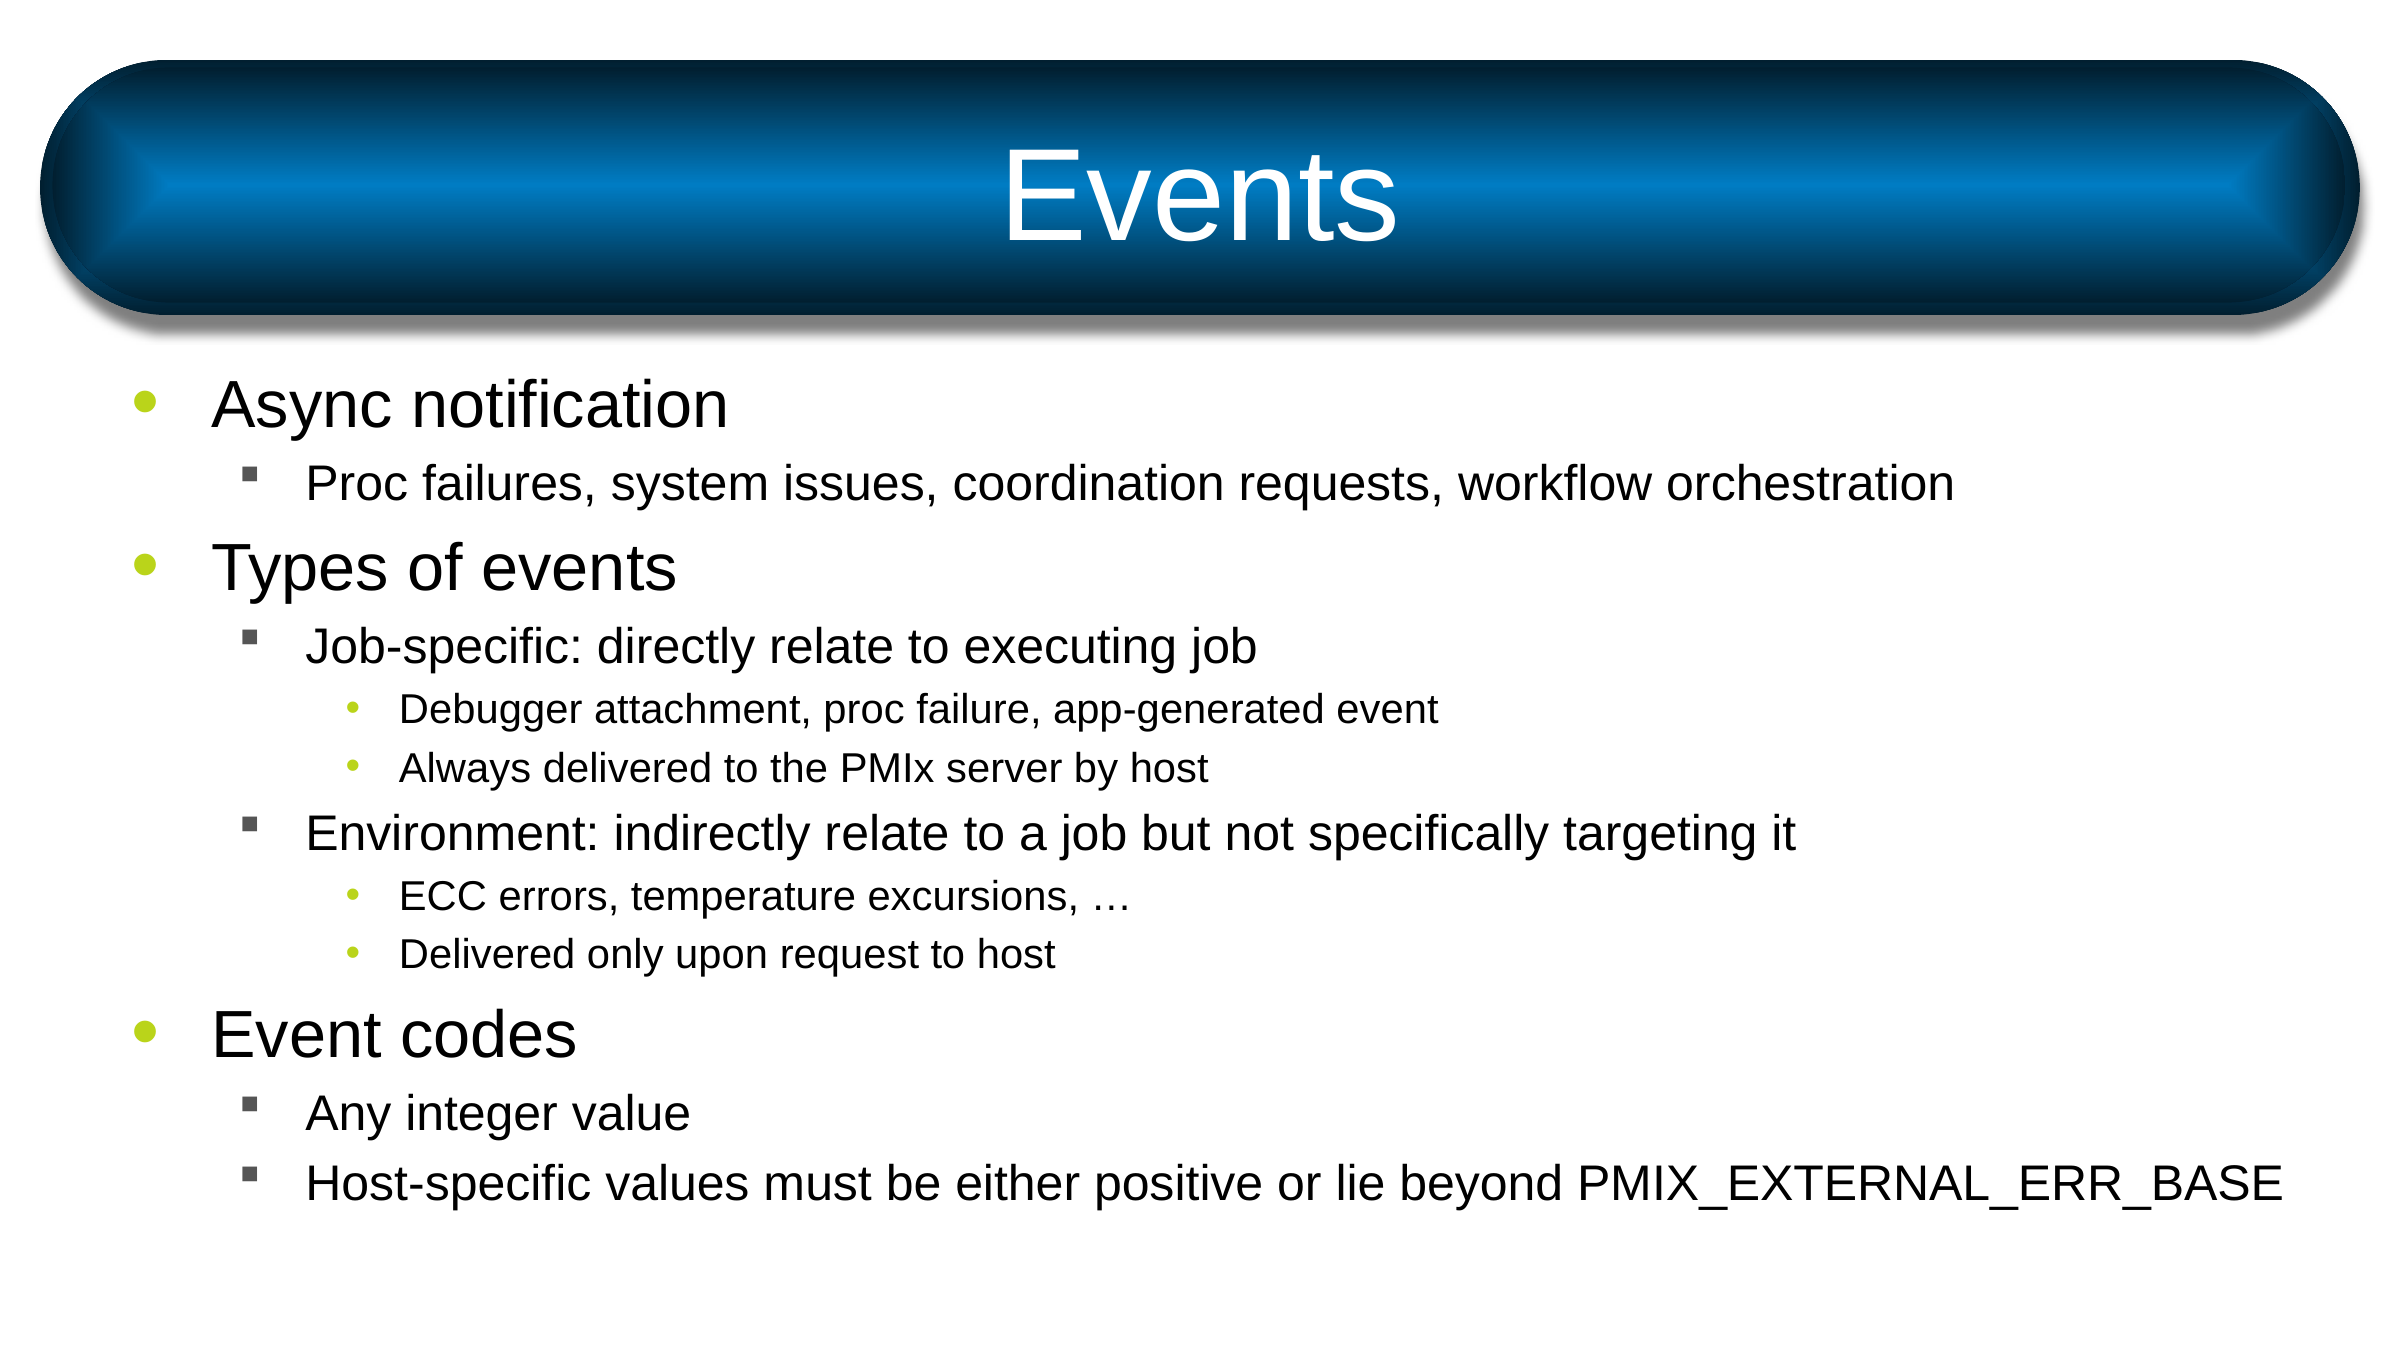

# Events
Async notification
Proc failures, system issues, coordination requests, workflow orchestration
Types of events
Job-specific: directly relate to executing job
Debugger attachment, proc failure, app-generated event
Always delivered to the PMIx server by host
Environment: indirectly relate to a job but not specifically targeting it
ECC errors, temperature excursions, …
Delivered only upon request to host
Event codes
Any integer value
Host-specific values must be either positive or lie beyond PMIX_EXTERNAL_ERR_BASE